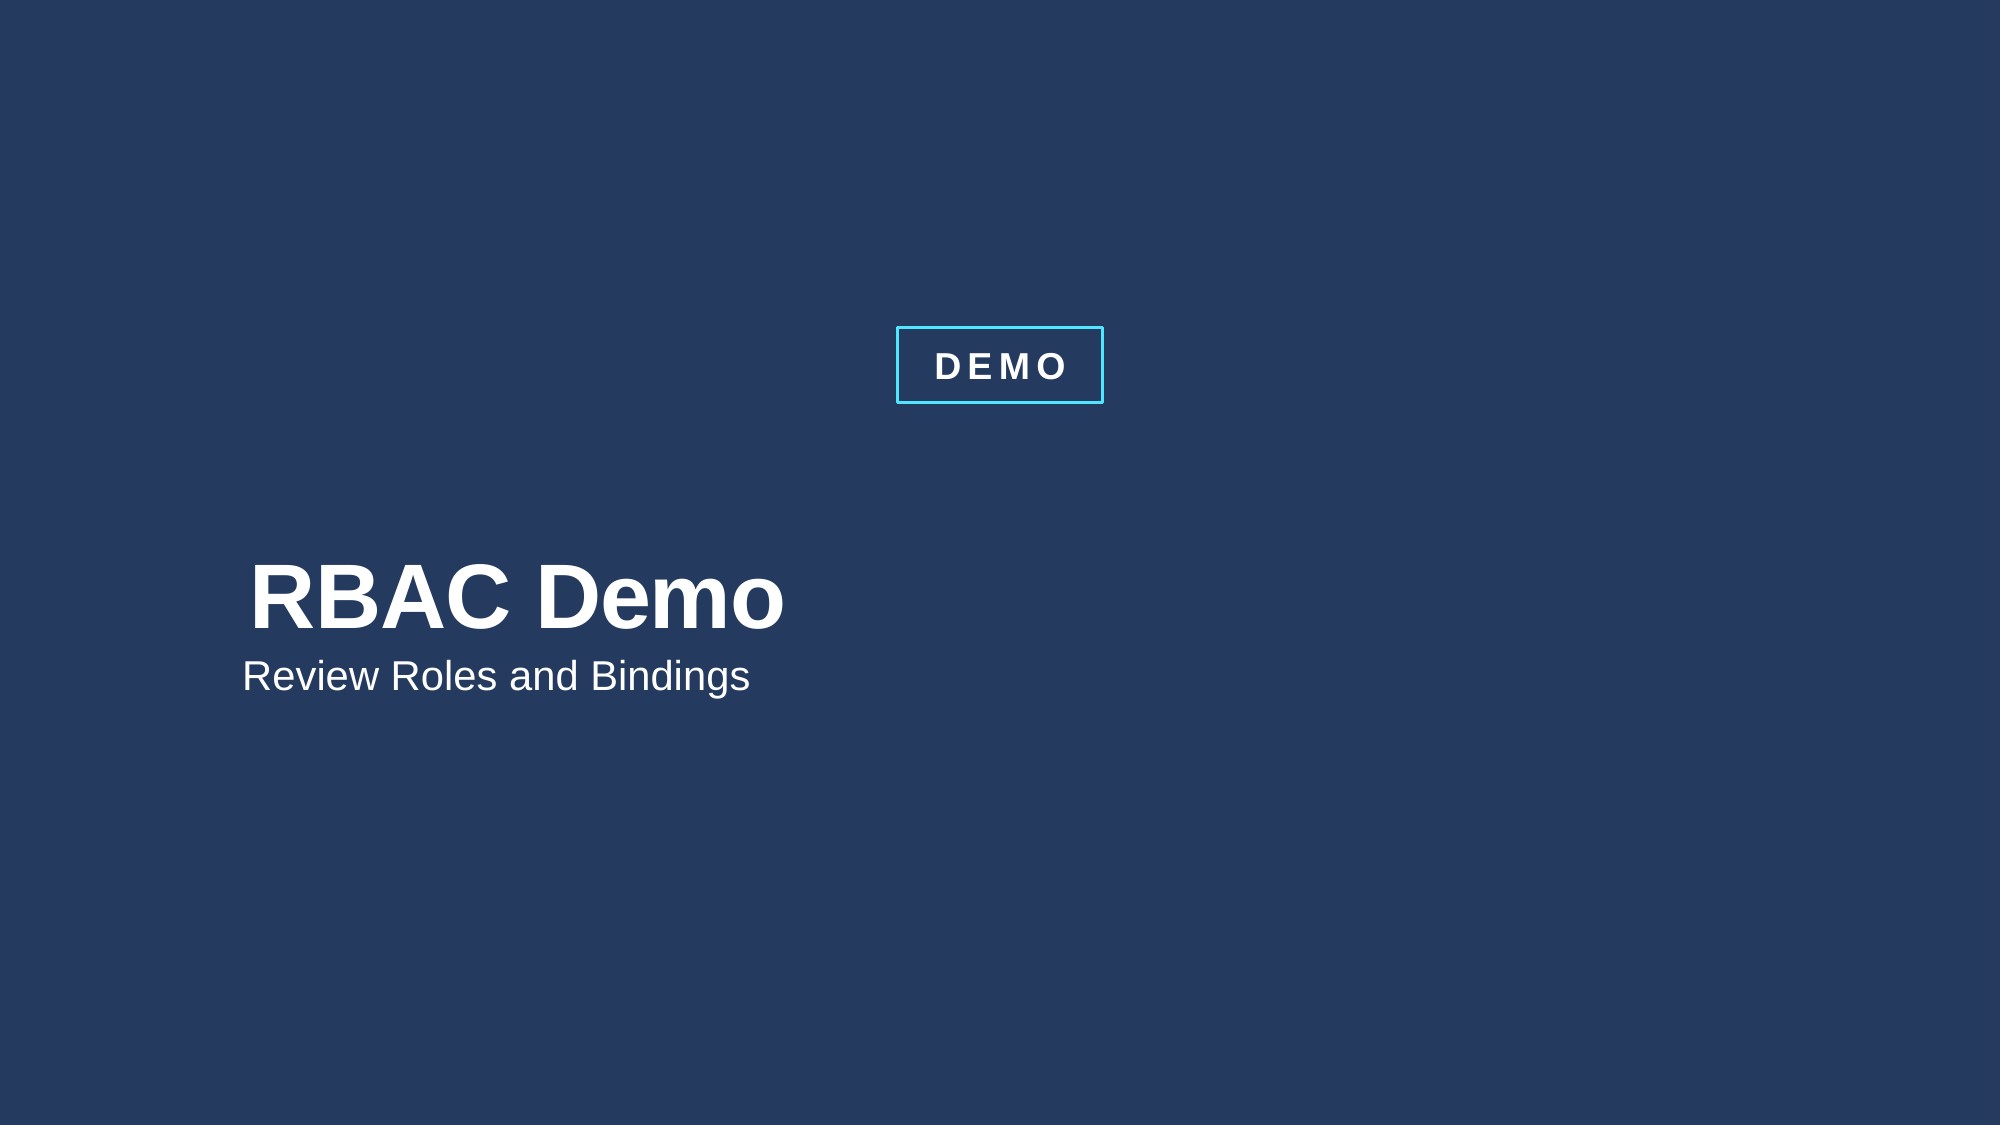

# RBAC Demo
Review Roles and Bindings